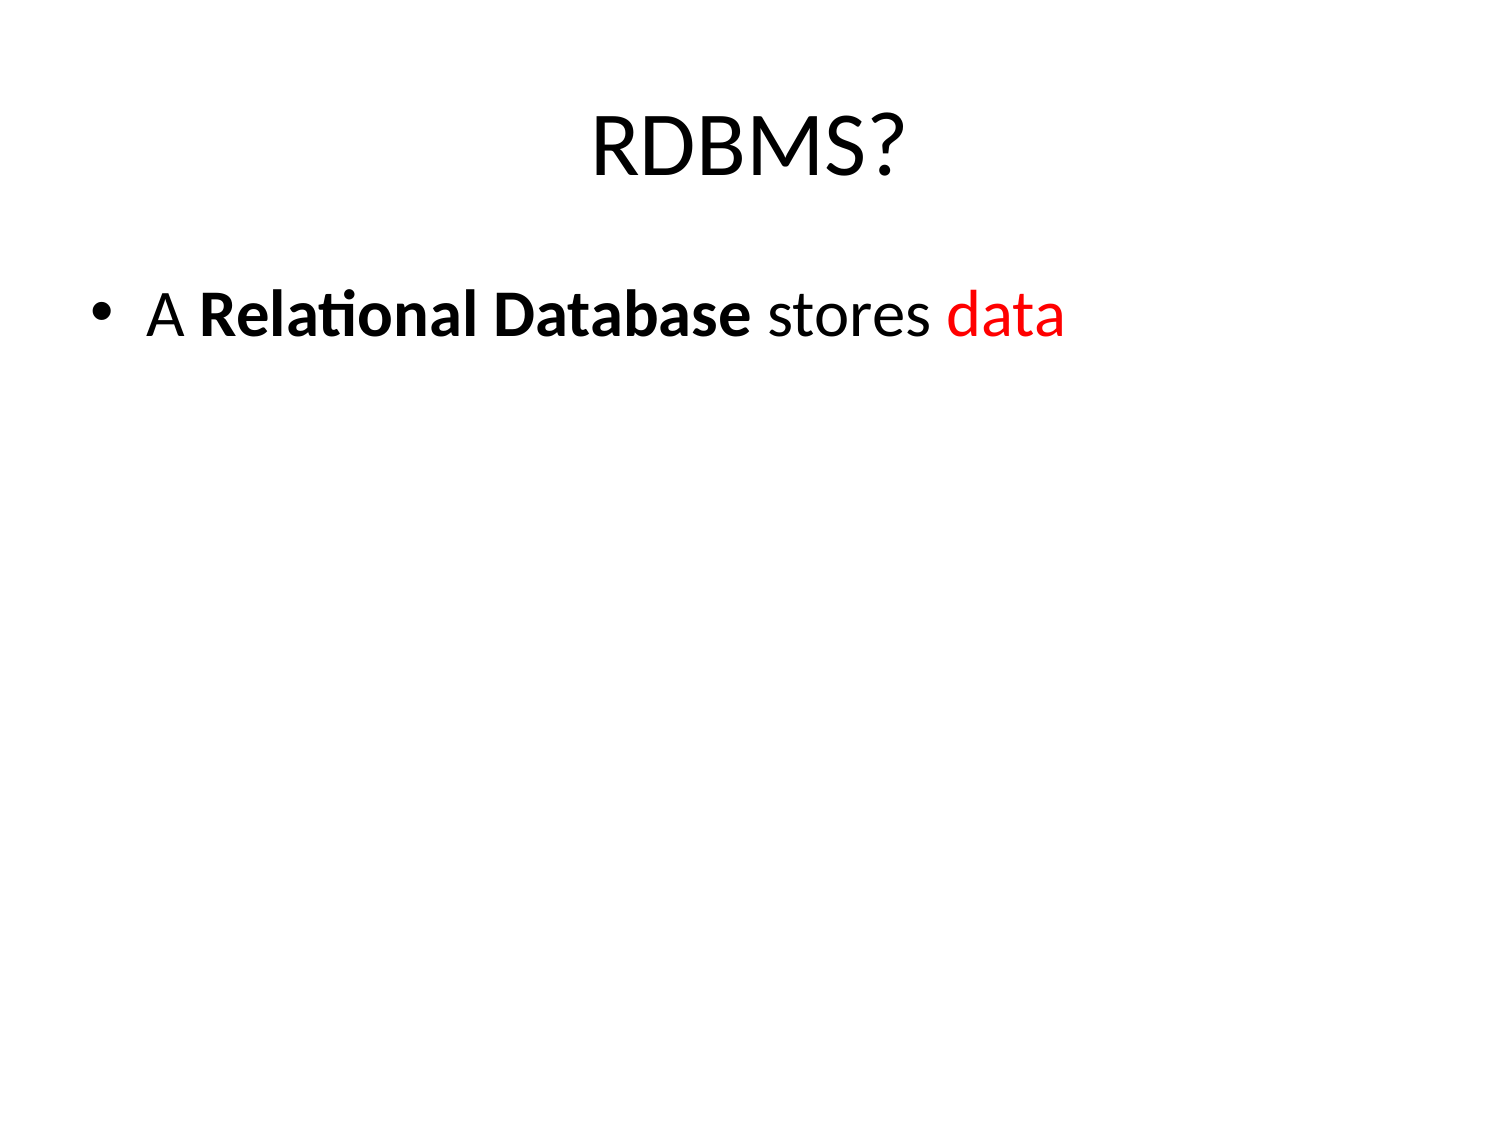

# RDBMS?
A Relational Database stores data